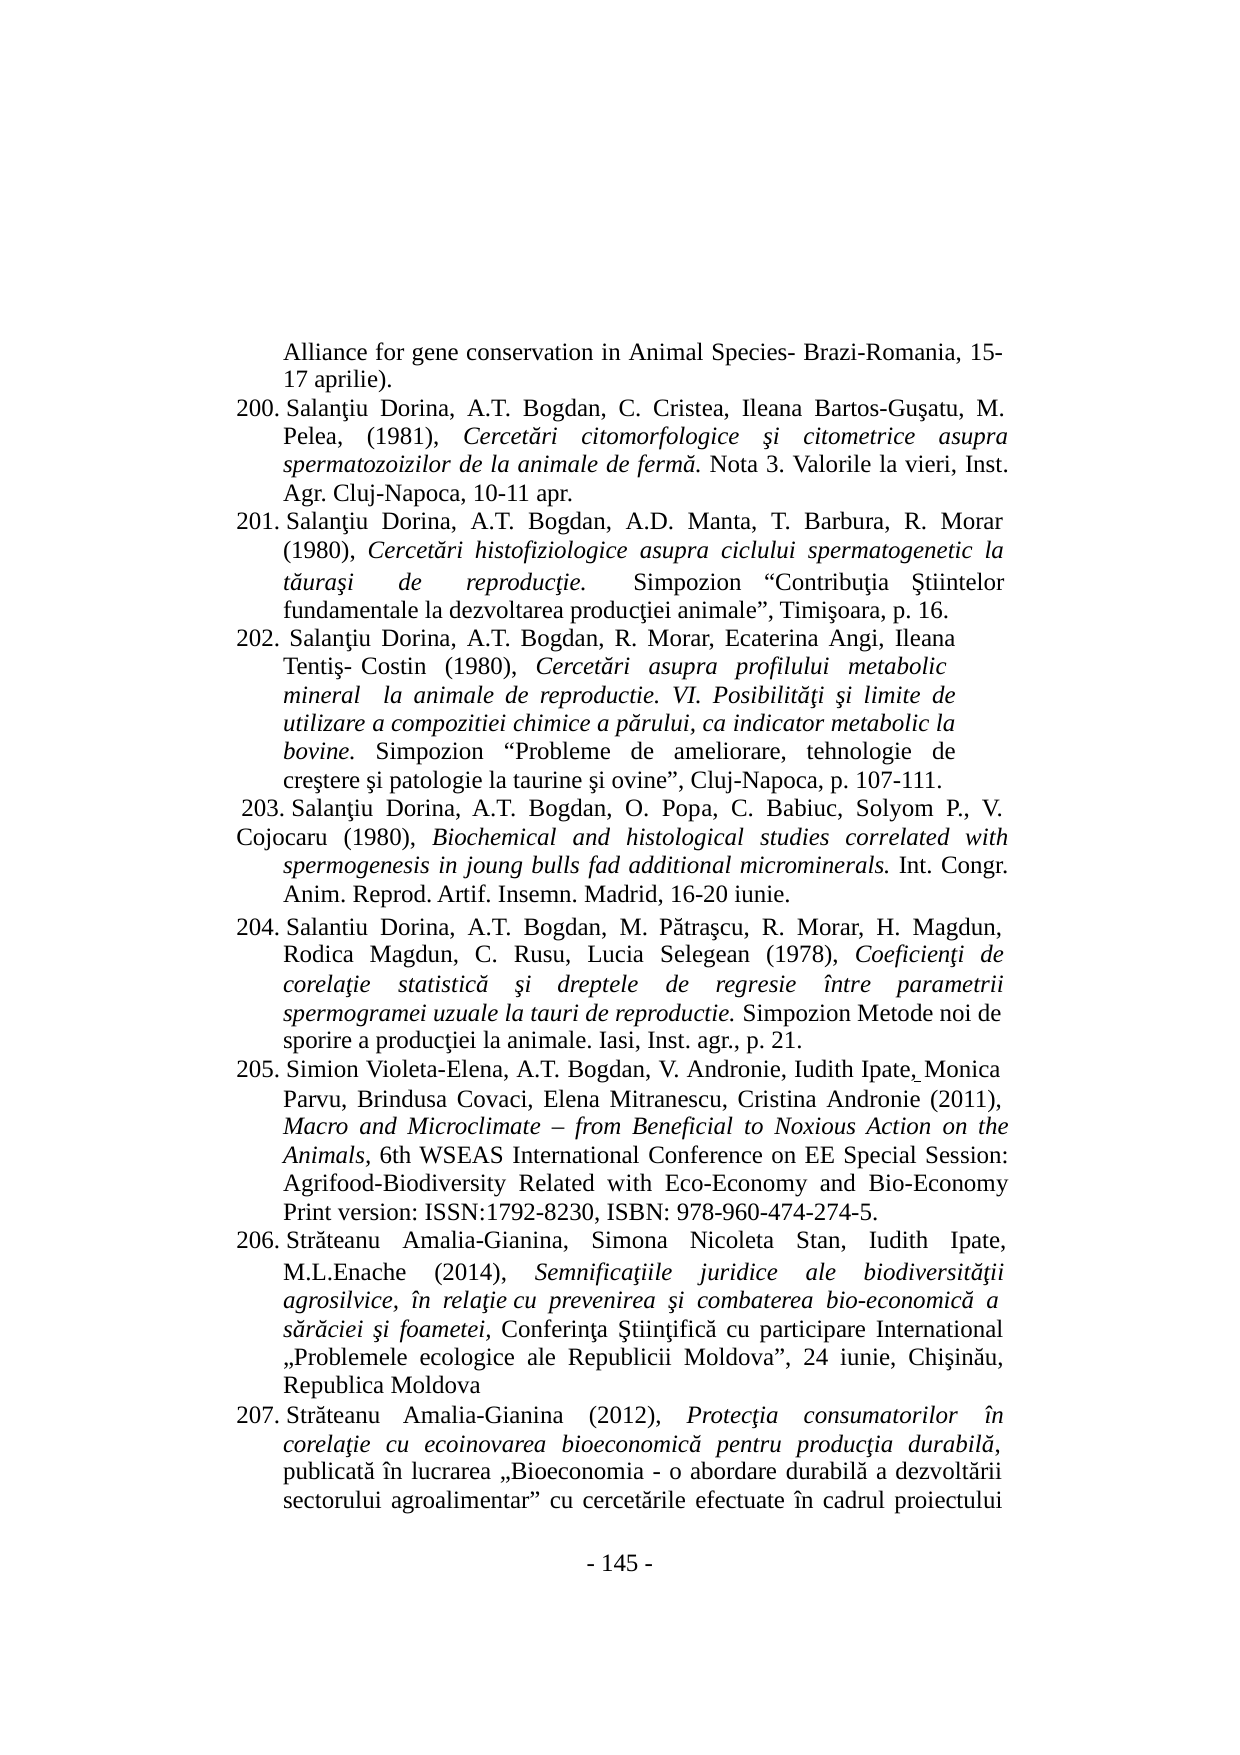

Alliance for gene conservation in Animal Species- Brazi-Romania, 15-
17 aprilie).
200. Salanţiu Dorina, A.T. Bogdan, C. Cristea, Ileana Bartos-Guşatu, M.
Pelea, (1981), Cercetări citomorfologice şi citometrice asupra spermatozoizilor de la animale de fermă. Nota 3. Valorile la vieri, Inst. Agr. Cluj-Napoca, 10-11 apr.
201. Salanţiu  Dorina,  A.T.  Bogdan,  A.D.  Manta,  T.  Barbura,  R.  Morar
(1980), Cercetări histofiziologice asupra ciclului spermatogenetic la
tăuraşi
de
reproducţie.
Simpozion   “Contribuţia   Ştiintelor
fundamentale la dezvoltarea producţiei animale”, Timişoara, p. 16.
202. Salanţiu Dorina, A.T. Bogdan, R. Morar, Ecaterina Angi, Ileana Tentiş- Costin  (1980),  Cercetări  asupra  profilului  metabolic  mineral  la animale de reproductie. VI. Posibilităţi şi limite de utilizare a compozitiei chimice a părului, ca indicator metabolic la bovine. Simpozion “Probleme de ameliorare, tehnologie de creştere şi patologie la taurine şi ovine”, Cluj-Napoca, p. 107-111.
203. Salanţiu  Dorina,  A.T.  Bogdan,  O.  Popa,  C.  Babiuc,  Solyom P.,  V.
Cojocaru (1980), Biochemical and histological studies correlated with spermogenesis in joung bulls fad additional microminerals. Int. Congr. Anim. Reprod. Artif. Insemn. Madrid, 16-20 iunie.
204. Salantiu Dorina, A.T. Bogdan, M.
Rodica  Magdun,  C.  Rusu,  Lucia
Pătraşcu, R. Morar, H. Magdun,
Selegean  (1978),  Coeficienţi  de
corelaţie
statistică
şi
dreptele
de
regresie
între
parametrii
spermogramei uzuale la tauri de reproductie. Simpozion Metode noi de
sporire a producţiei la animale. Iasi, Inst. agr., p. 21.
205. Simion Violeta-Elena, A.T. Bogdan, V. Andronie, Iudith Ipate, Monica

Parvu, Brindusa Covaci, Elena Mitranescu, Cristina Andronie (2011),
Macro and Microclimate – from Beneficial to Noxious Action on the Animals, 6th WSEAS International Conference on EE Special Session: Agrifood-Biodiversity Related with Eco-Economy and Bio-Economy Print version: ISSN:1792-8230, ISBN: 978-960-474-274-5.
206. Străteanu   Amalia-Gianina,   Simona   Nicoleta   Stan,   Iudith   Ipate,
M.L.Enache
(2014),
Semnificaţiile    juridice
ale
biodiversităţii
agrosilvice, în relaţie cu prevenirea şi combaterea bio-economică a
sărăciei şi foametei, Conferinţa Ştiinţifică cu participare International
„Problemele ecologice ale Republicii Moldova”, 24 iunie, Chişinău, Republica Moldova
207. Străteanu
Amalia-Gianina
(2012),    Protecţia    consumatorilor
în
corelaţie  cu  ecoinovarea  bioeconomică  pentru  producţia  durabilă,
publicată în lucrarea „Bioeconomia - o abordare durabilă a dezvoltării sectorului agroalimentar” cu cercetările efectuate în cadrul proiectului
- 145 -